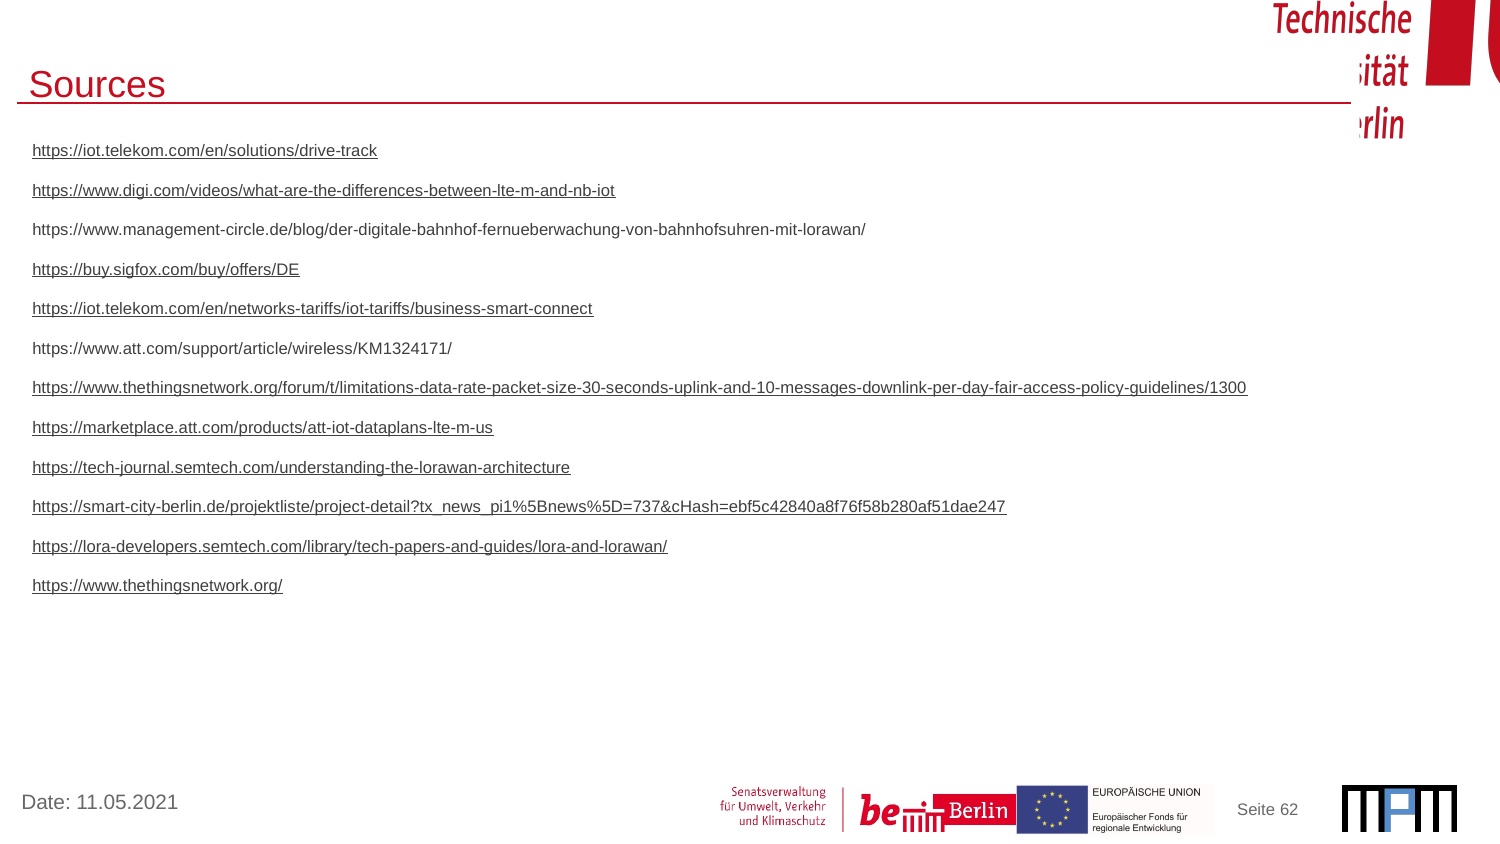

# Sources
https://iot.telekom.com/en/solutions/drive-track
https://www.digi.com/videos/what-are-the-differences-between-lte-m-and-nb-iot
https://www.management-circle.de/blog/der-digitale-bahnhof-fernueberwachung-von-bahnhofsuhren-mit-lorawan/
https://buy.sigfox.com/buy/offers/DE
https://iot.telekom.com/en/networks-tariffs/iot-tariffs/business-smart-connect
https://www.att.com/support/article/wireless/KM1324171/
https://www.thethingsnetwork.org/forum/t/limitations-data-rate-packet-size-30-seconds-uplink-and-10-messages-downlink-per-day-fair-access-policy-guidelines/1300
https://marketplace.att.com/products/att-iot-dataplans-lte-m-us
https://tech-journal.semtech.com/understanding-the-lorawan-architecture
https://smart-city-berlin.de/projektliste/project-detail?tx_news_pi1%5Bnews%5D=737&cHash=ebf5c42840a8f76f58b280af51dae247
https://lora-developers.semtech.com/library/tech-papers-and-guides/lora-and-lorawan/
https://www.thethingsnetwork.org/
Seite 62